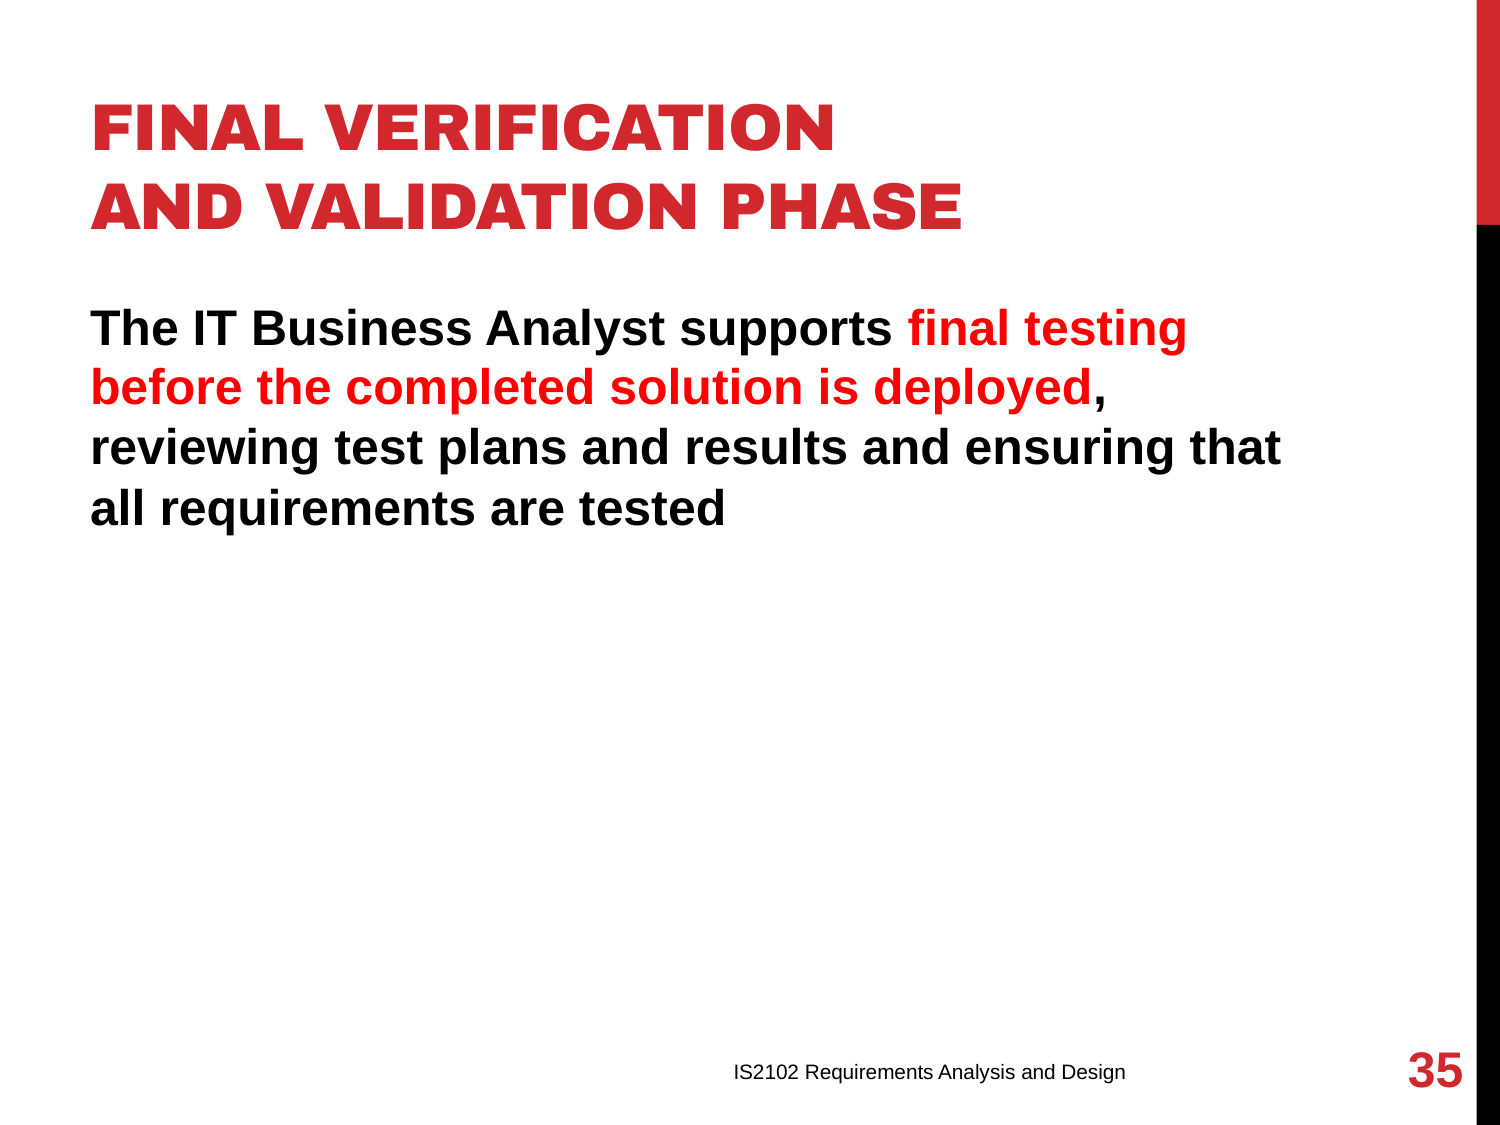

# Final Verification and Validation Phase
The IT Business Analyst supports final testing before the completed solution is deployed, reviewing test plans and results and ensuring that all requirements are tested
35
IS2102 Requirements Analysis and Design